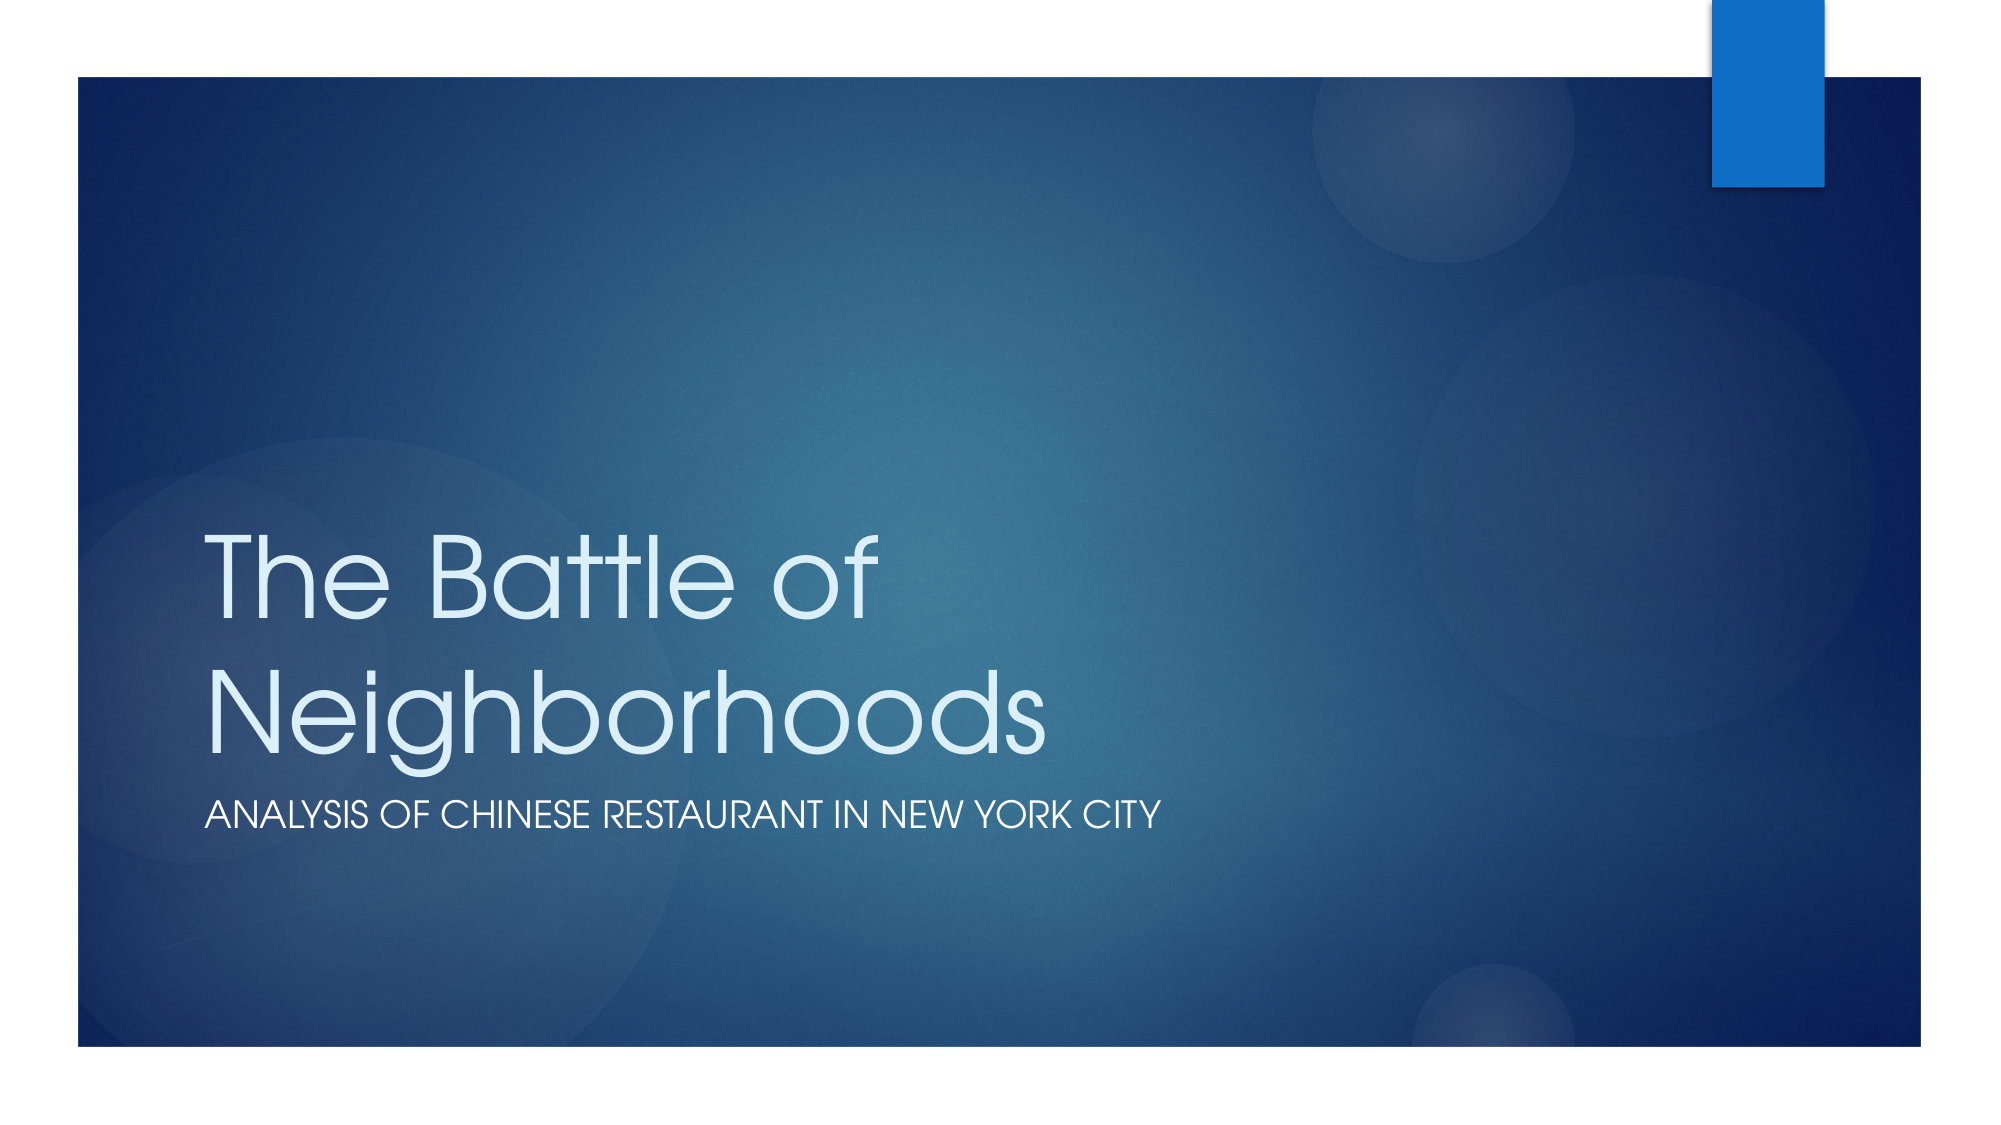

# The Battle of Neighborhoods
Analysis of Chinese restaurant in new York city